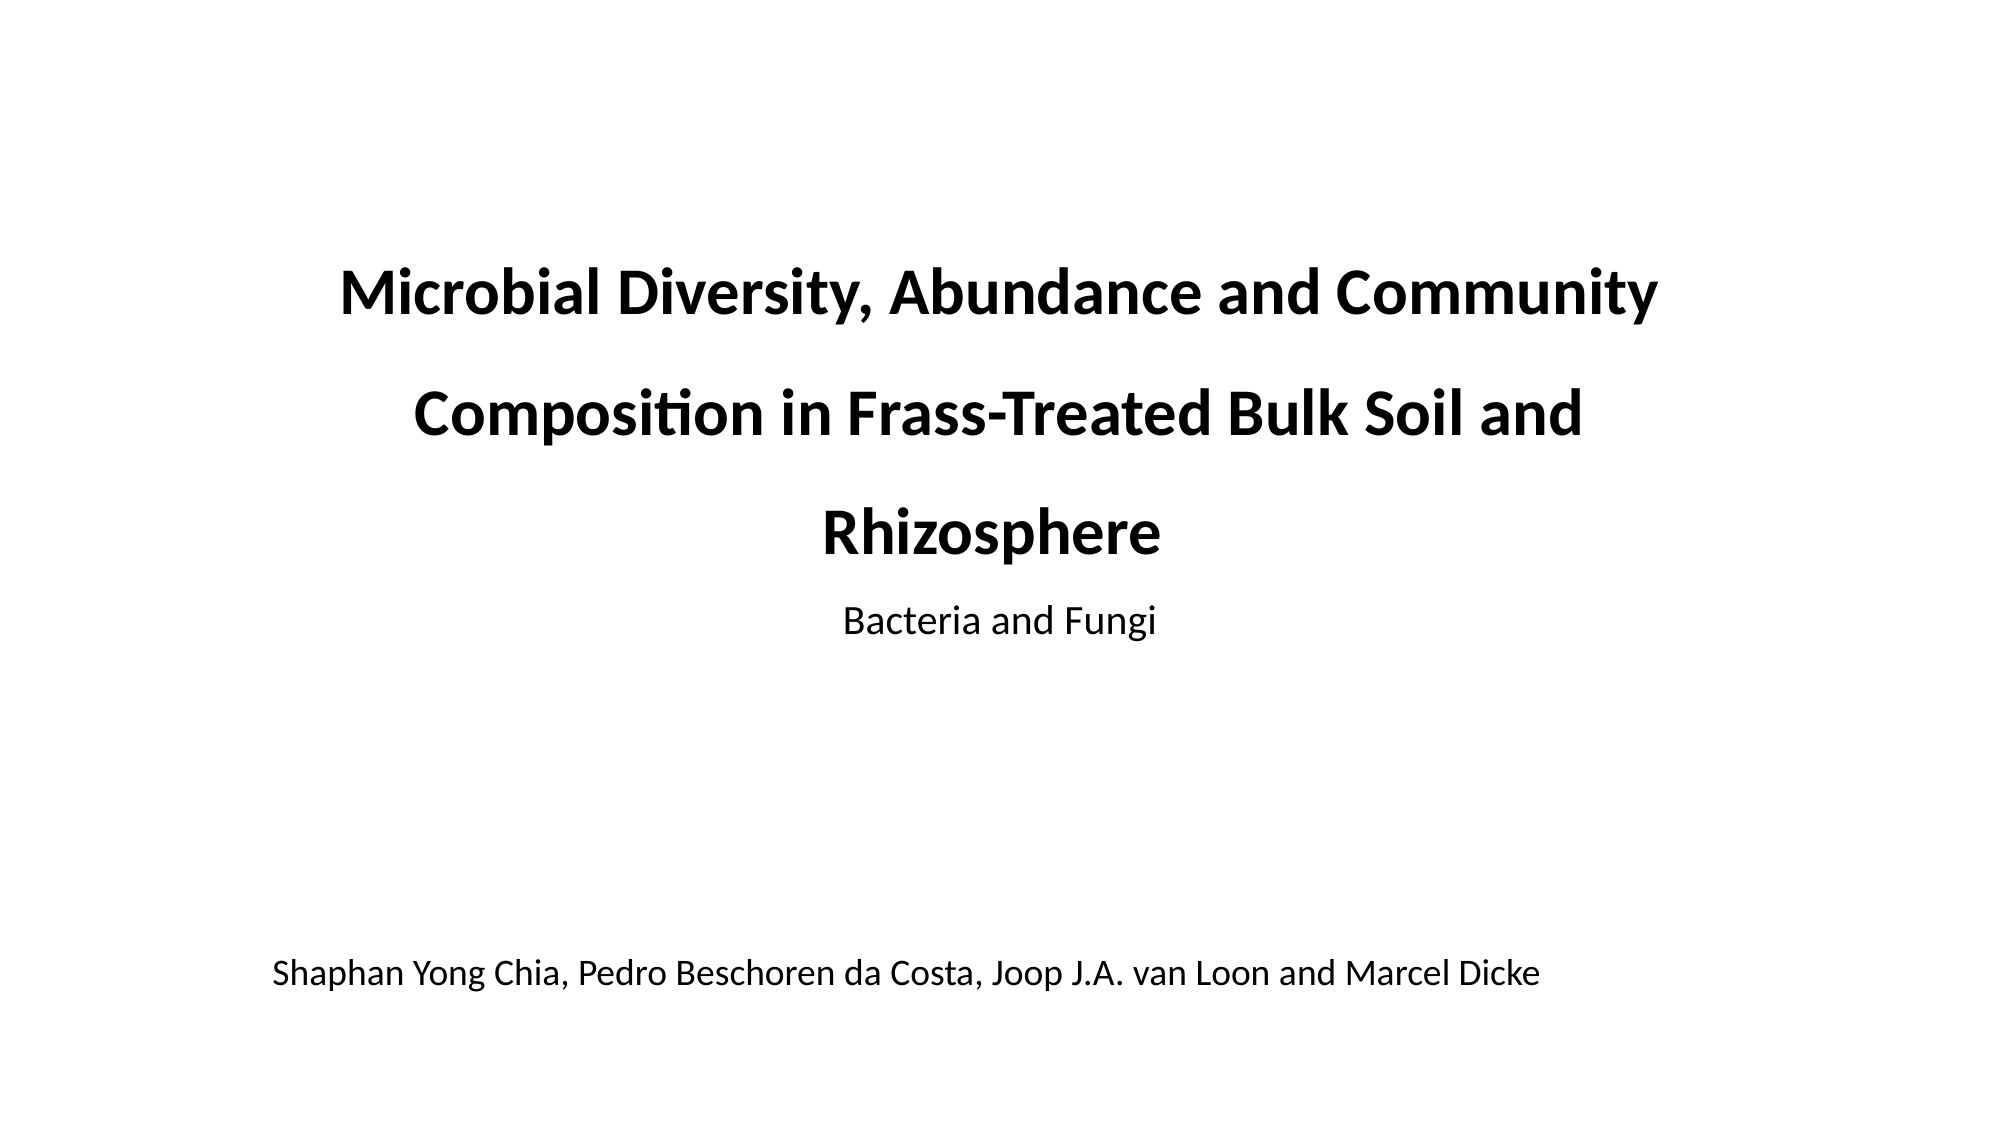

# Microbial Diversity, Abundance and Community Composition in Frass-Treated Bulk Soil and Rhizosphere
Bacteria and Fungi

Shaphan Yong Chia, Pedro Beschoren da Costa, Joop J.A. van Loon and Marcel Dicke